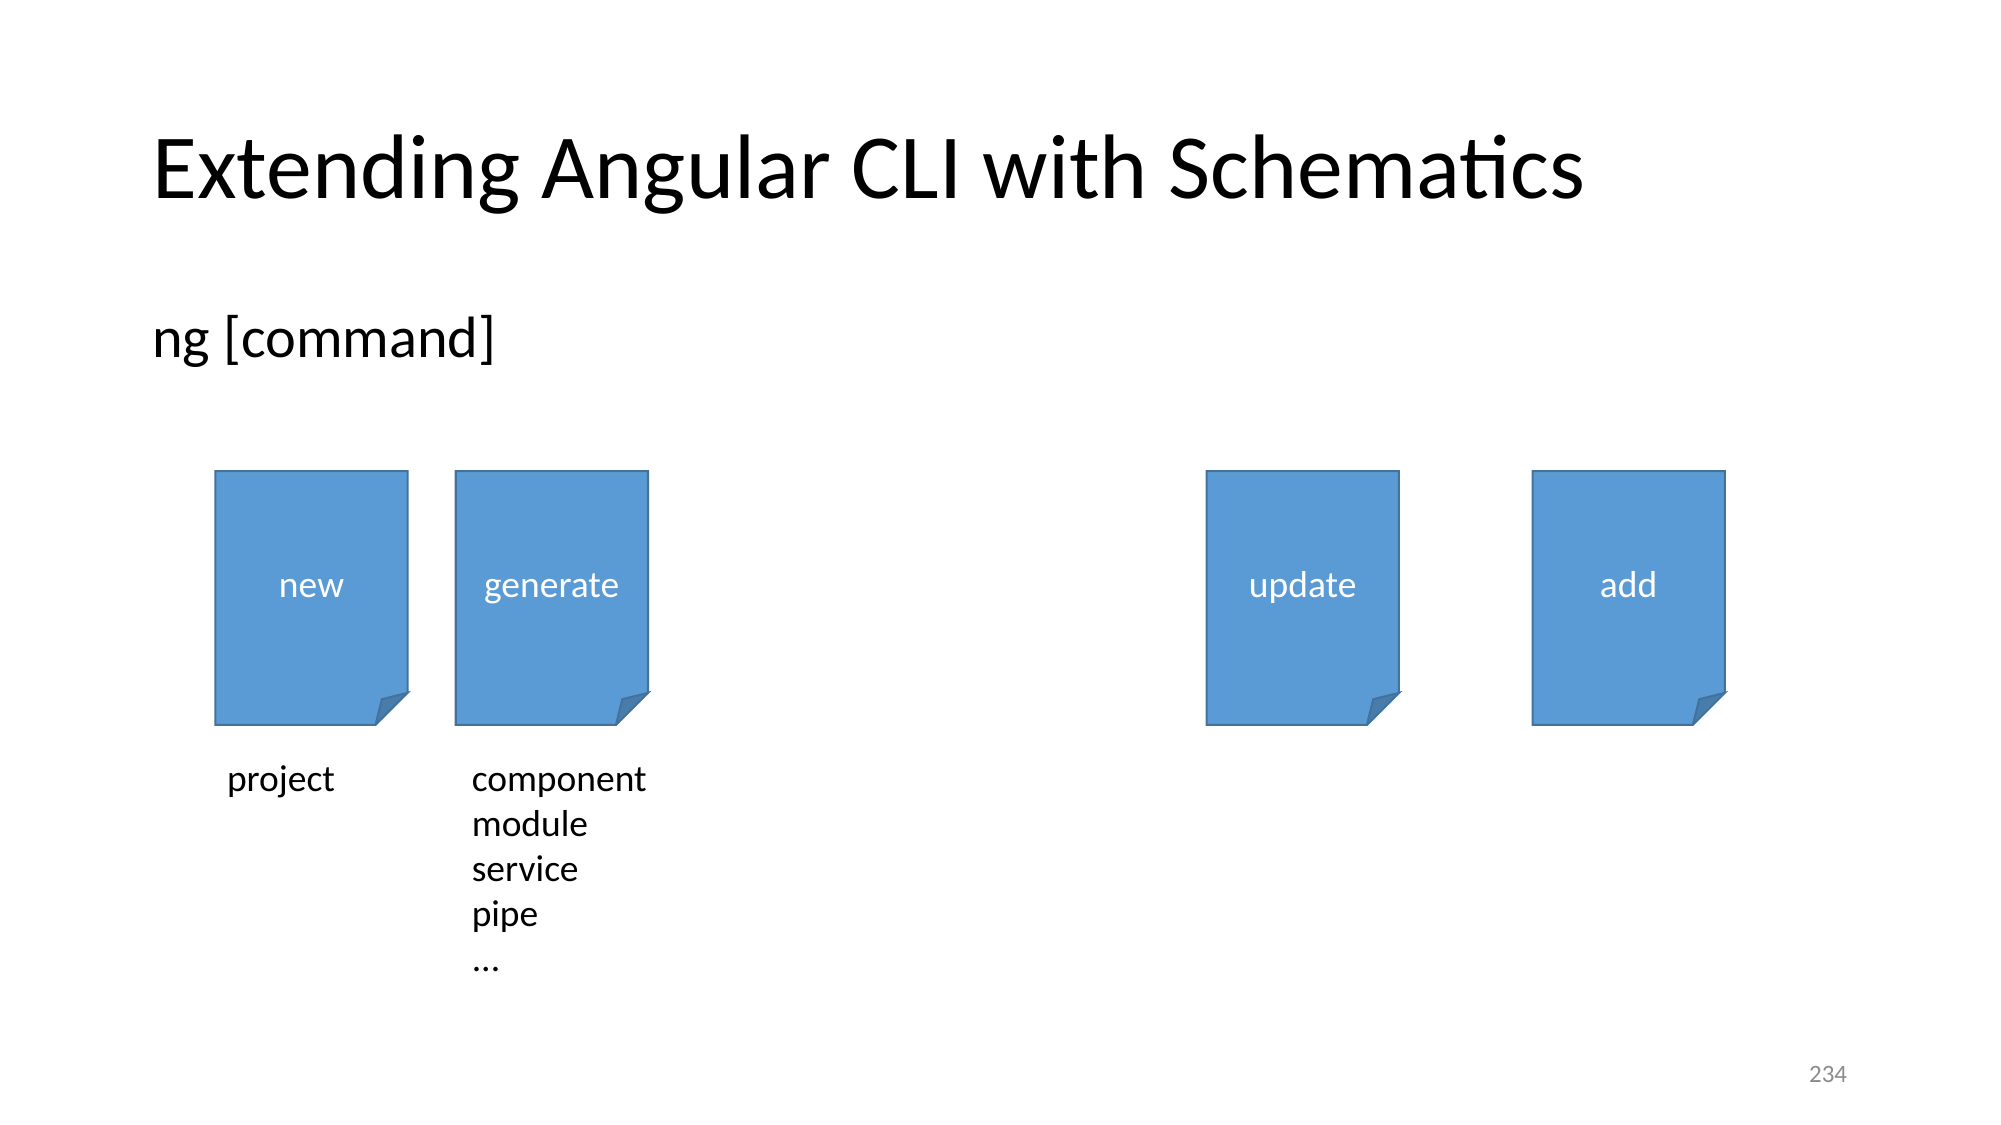

# Extending Angular CLI with Schematics
ng [command]

new
generate
update
add
project
component
module
service
pipe
...
234